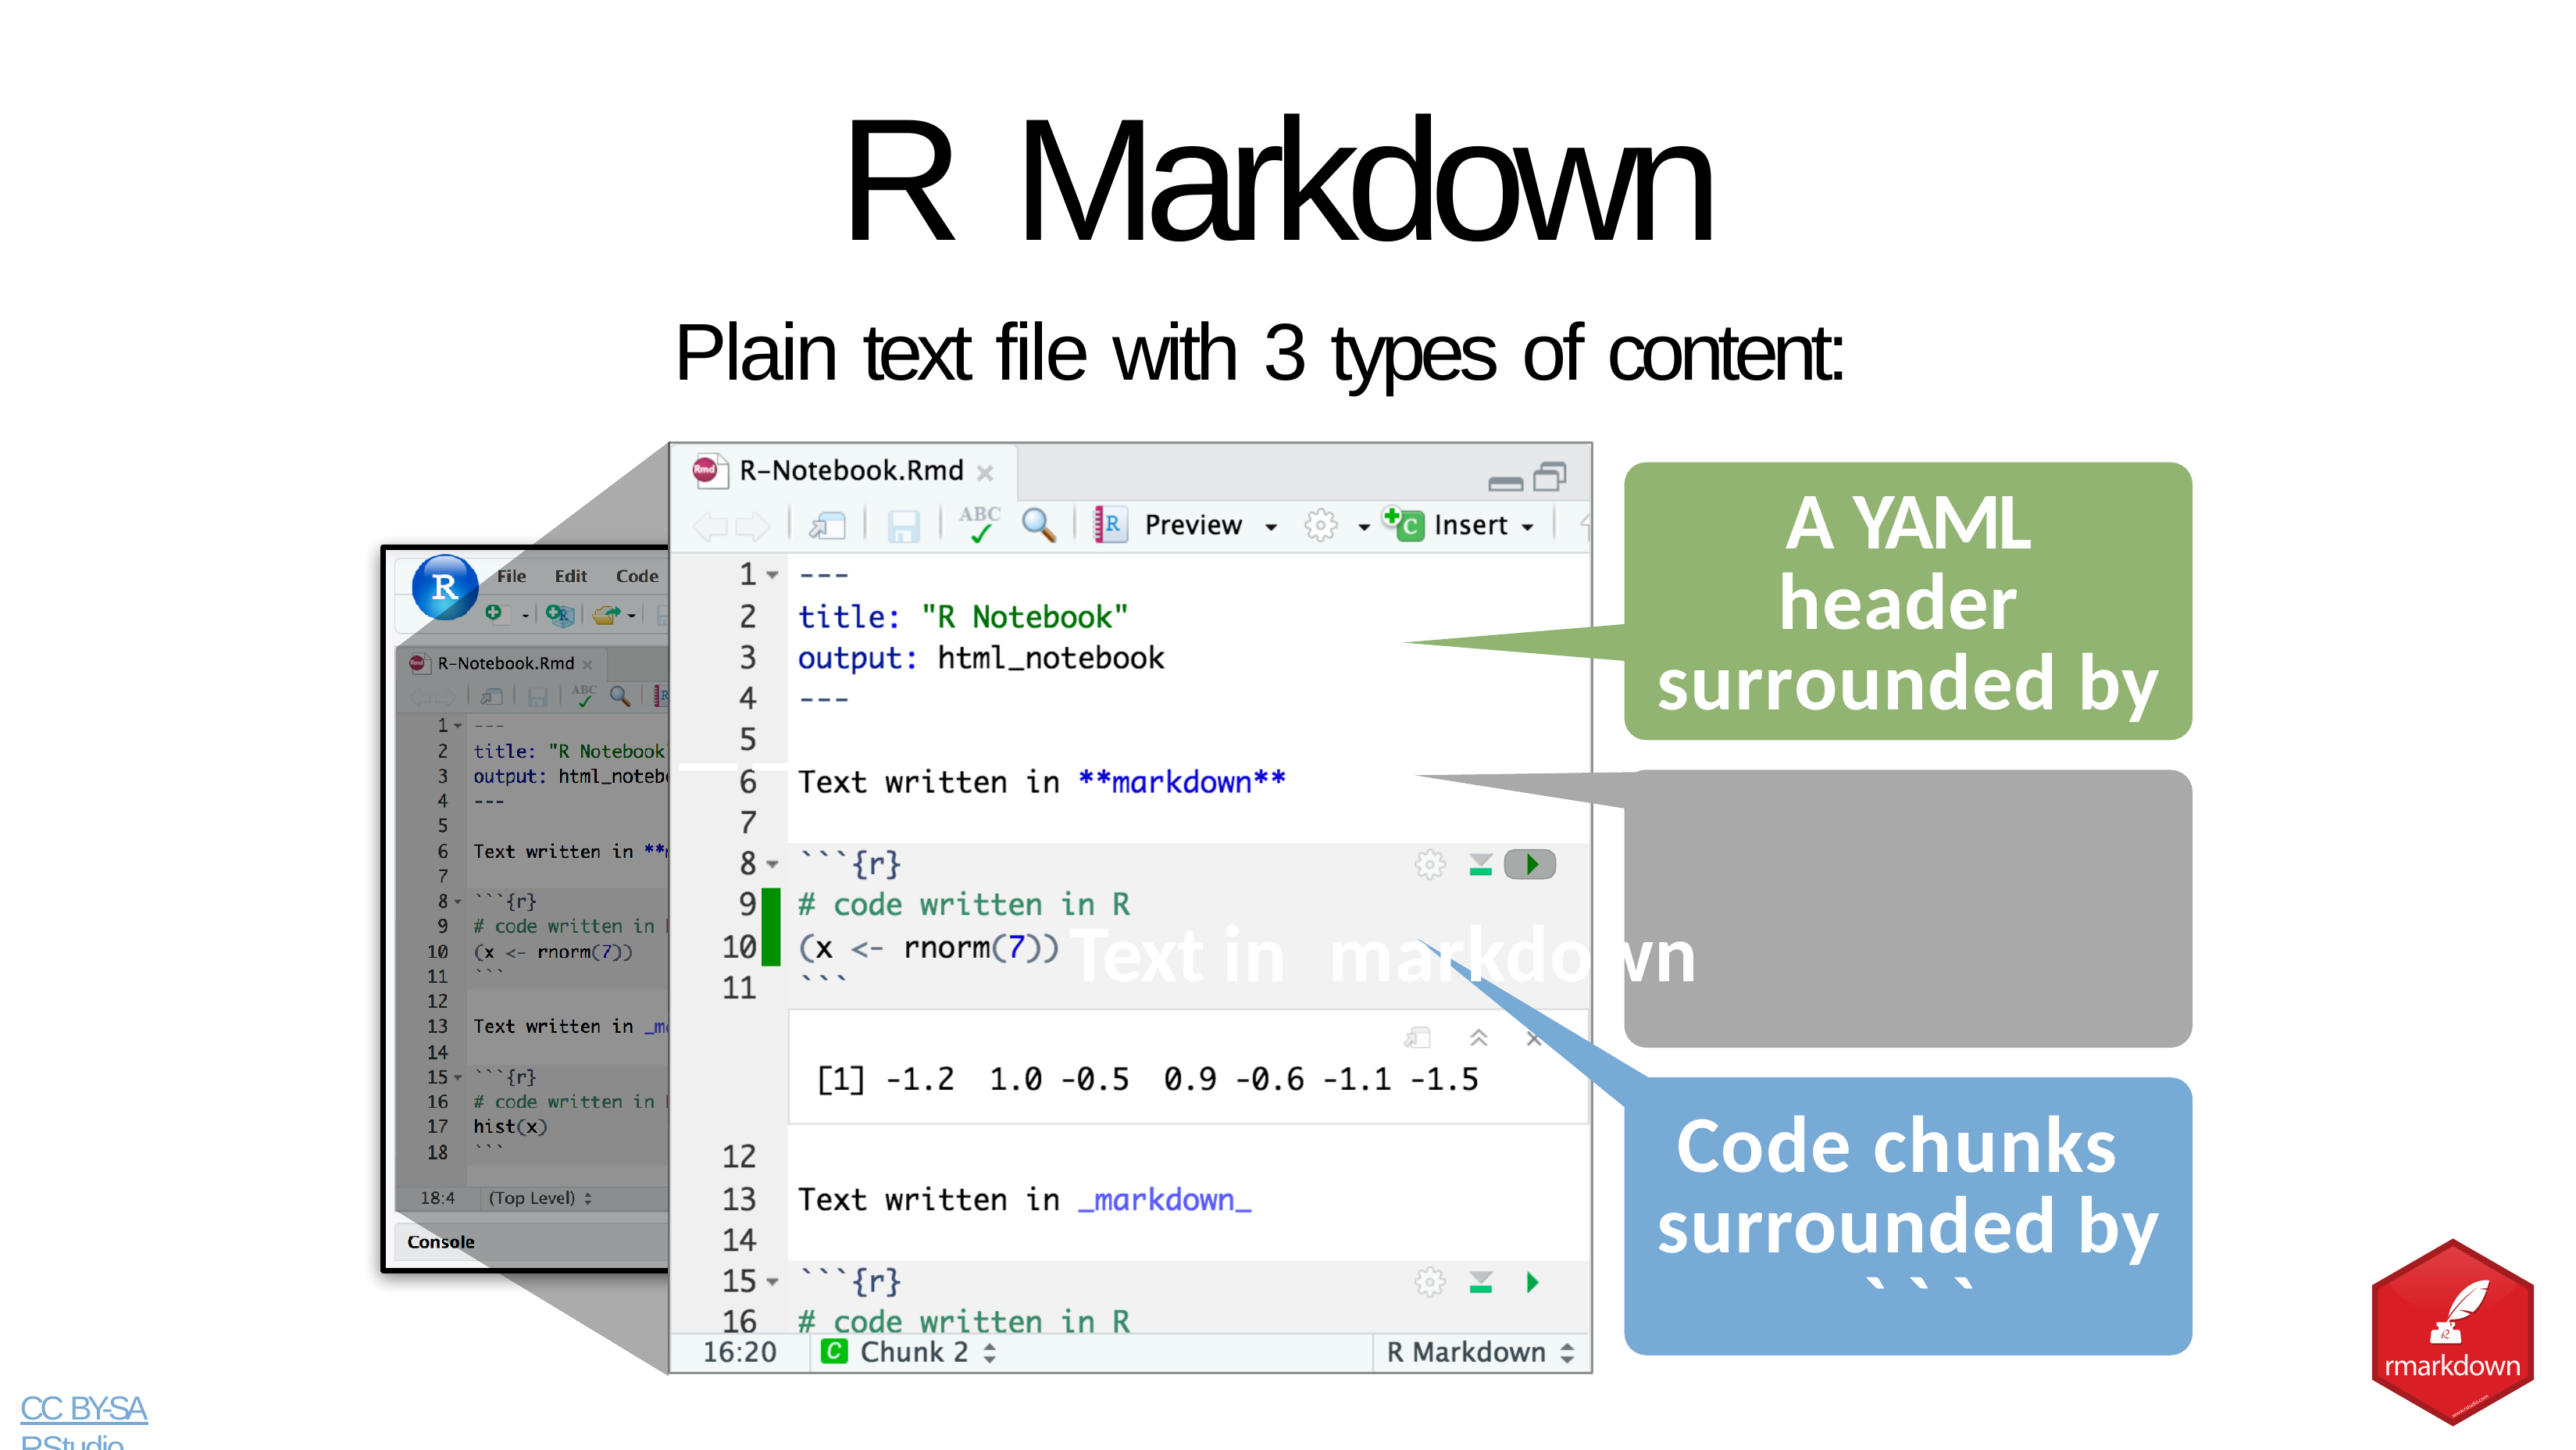

# R Markdown
Plain text file with 3 types of content:
A YAML header  surrounded by
— — —

Text in  markdown

Code chunks  surrounded by
```

CC BY-SA RStudio